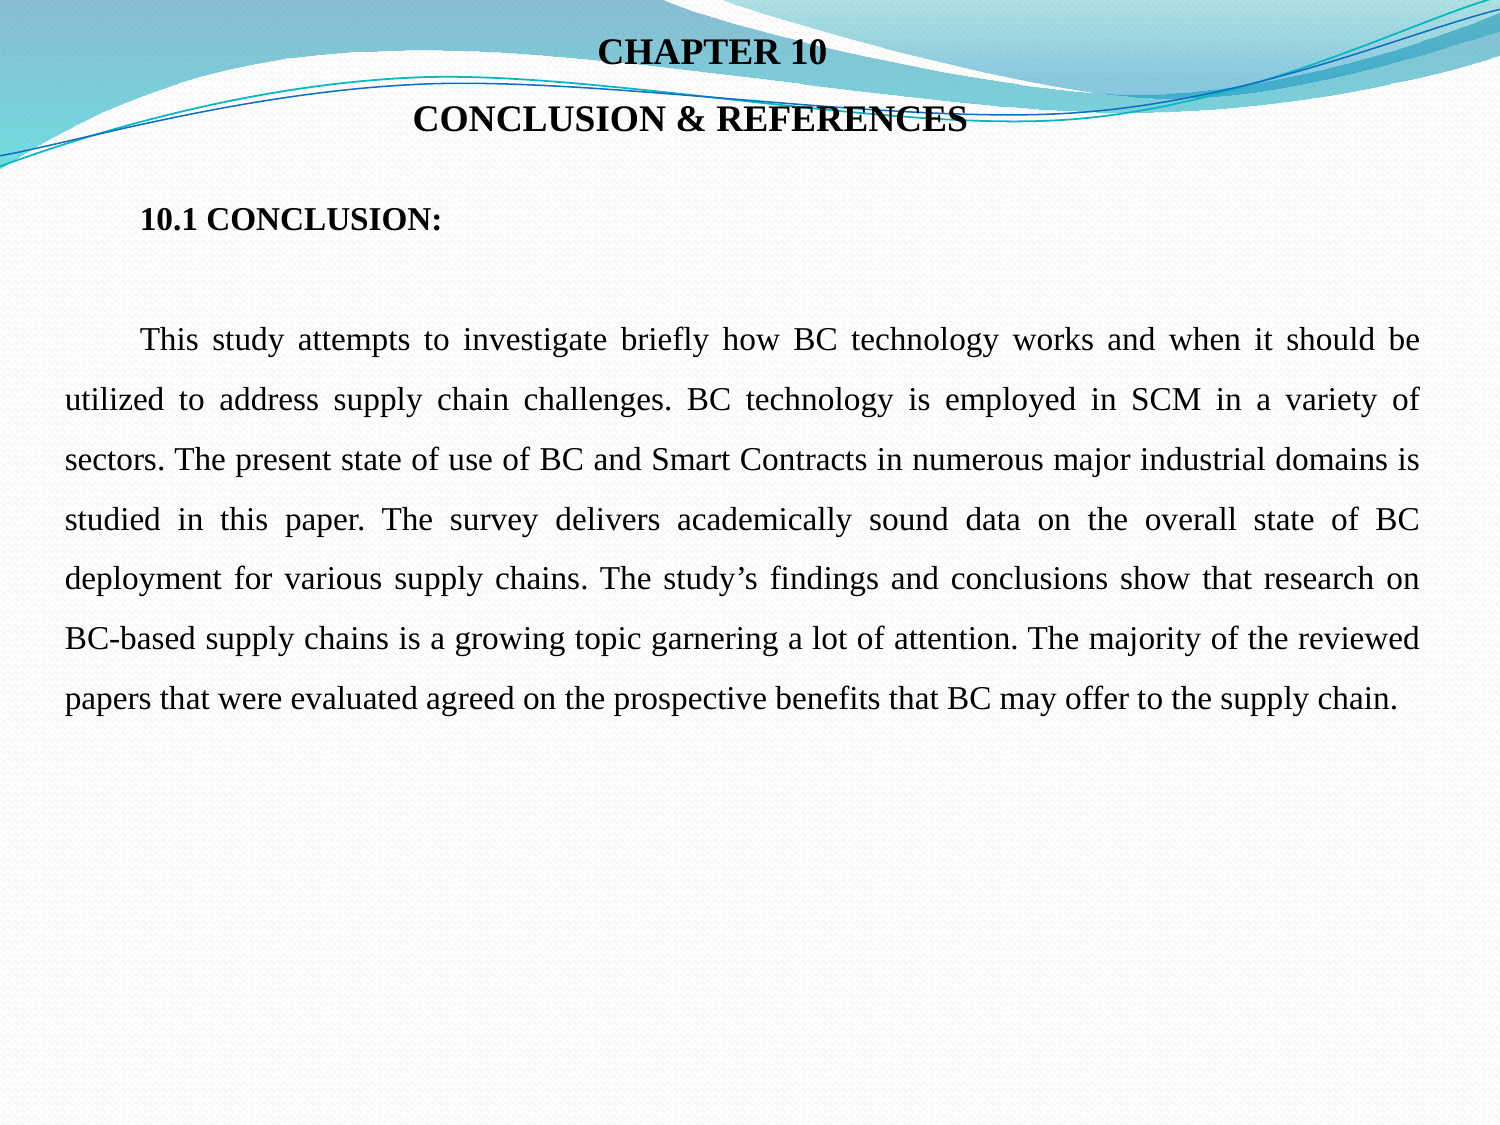

CHAPTER 10
CONCLUSION & REFERENCES
10.1 CONCLUSION:

This study attempts to investigate briefly how BC technology works and when it should be utilized to address supply chain challenges. BC technology is employed in SCM in a variety of sectors. The present state of use of BC and Smart Contracts in numerous major industrial domains is studied in this paper. The survey delivers academically sound data on the overall state of BC deployment for various supply chains. The study’s findings and conclusions show that research on BC-based supply chains is a growing topic garnering a lot of attention. The majority of the reviewed papers that were evaluated agreed on the prospective benefits that BC may offer to the supply chain.